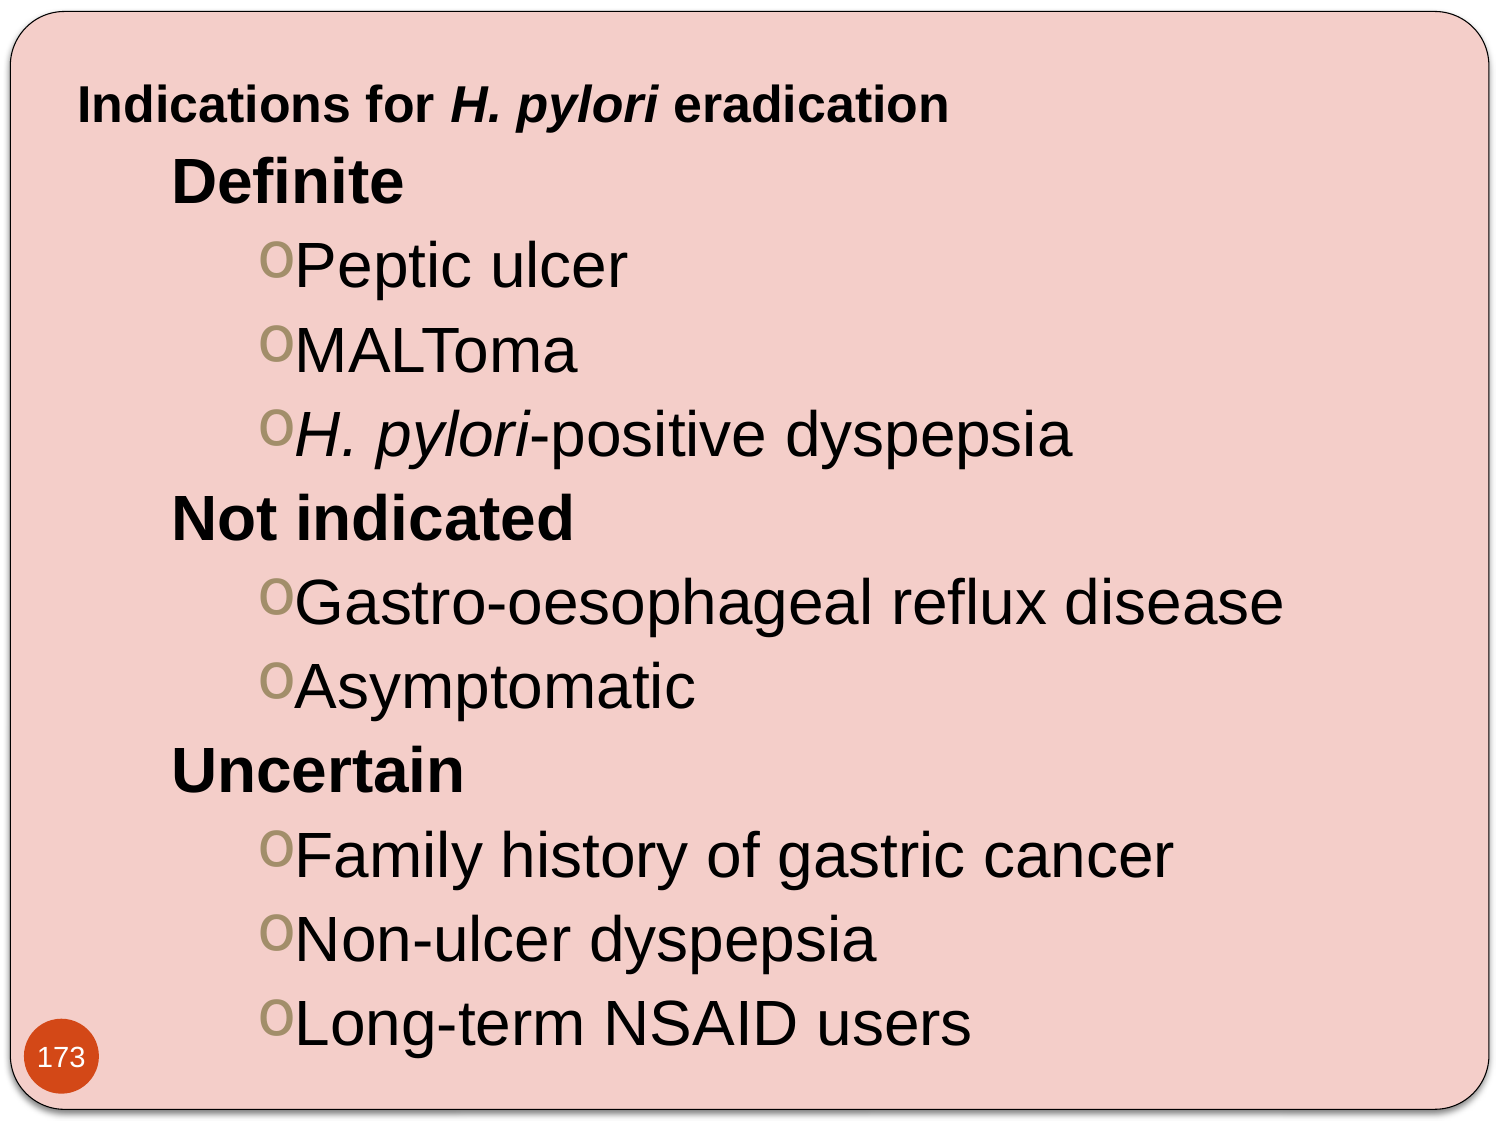

Indications for H. pylori eradication
Definite
Peptic ulcer
MALToma
H. pylori-positive dyspepsia
Not indicated
Gastro-oesophageal reflux disease
Asymptomatic
Uncertain
Family history of gastric cancer
Non-ulcer dyspepsia
Long-term NSAID users

173